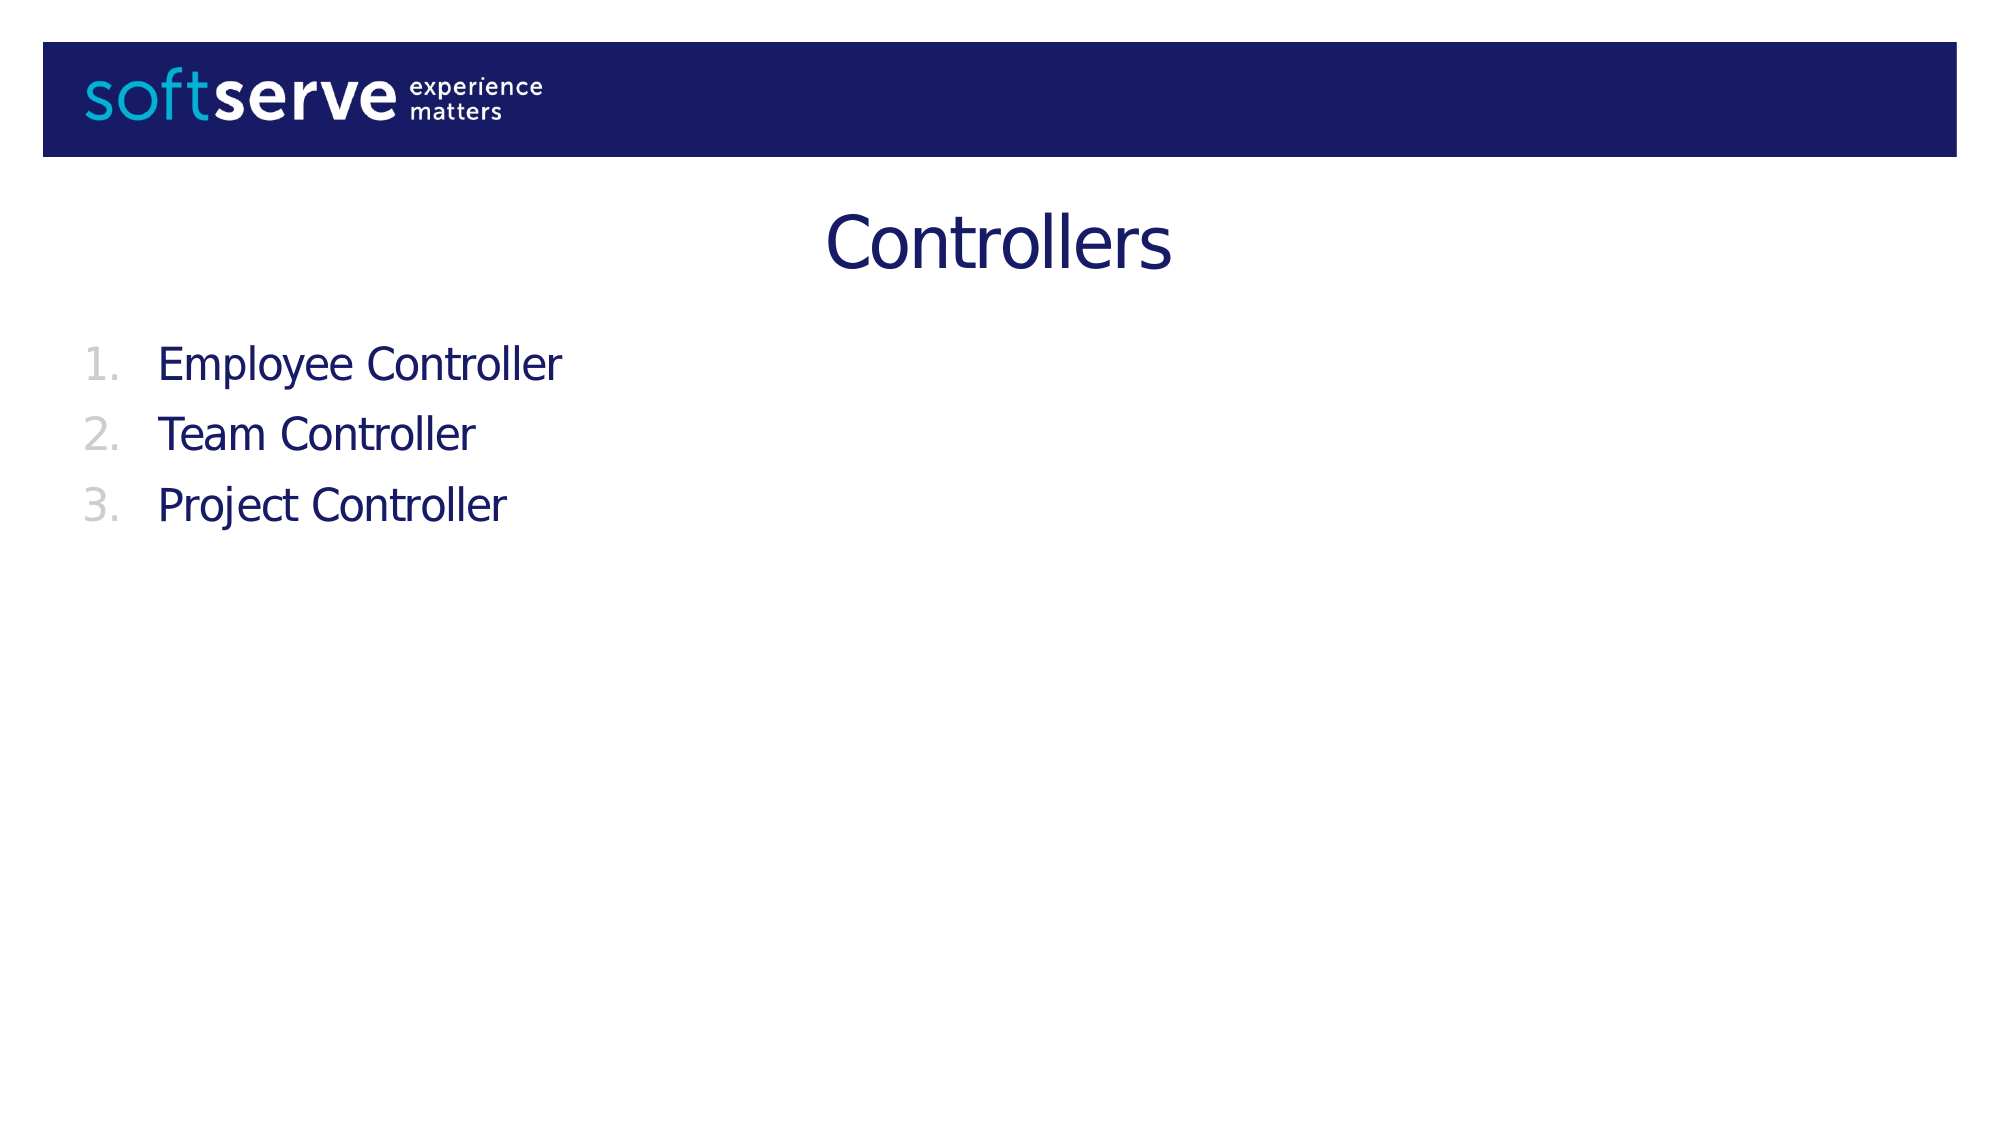

# Controllers
Employee Controller
Team Controller
Project Controller